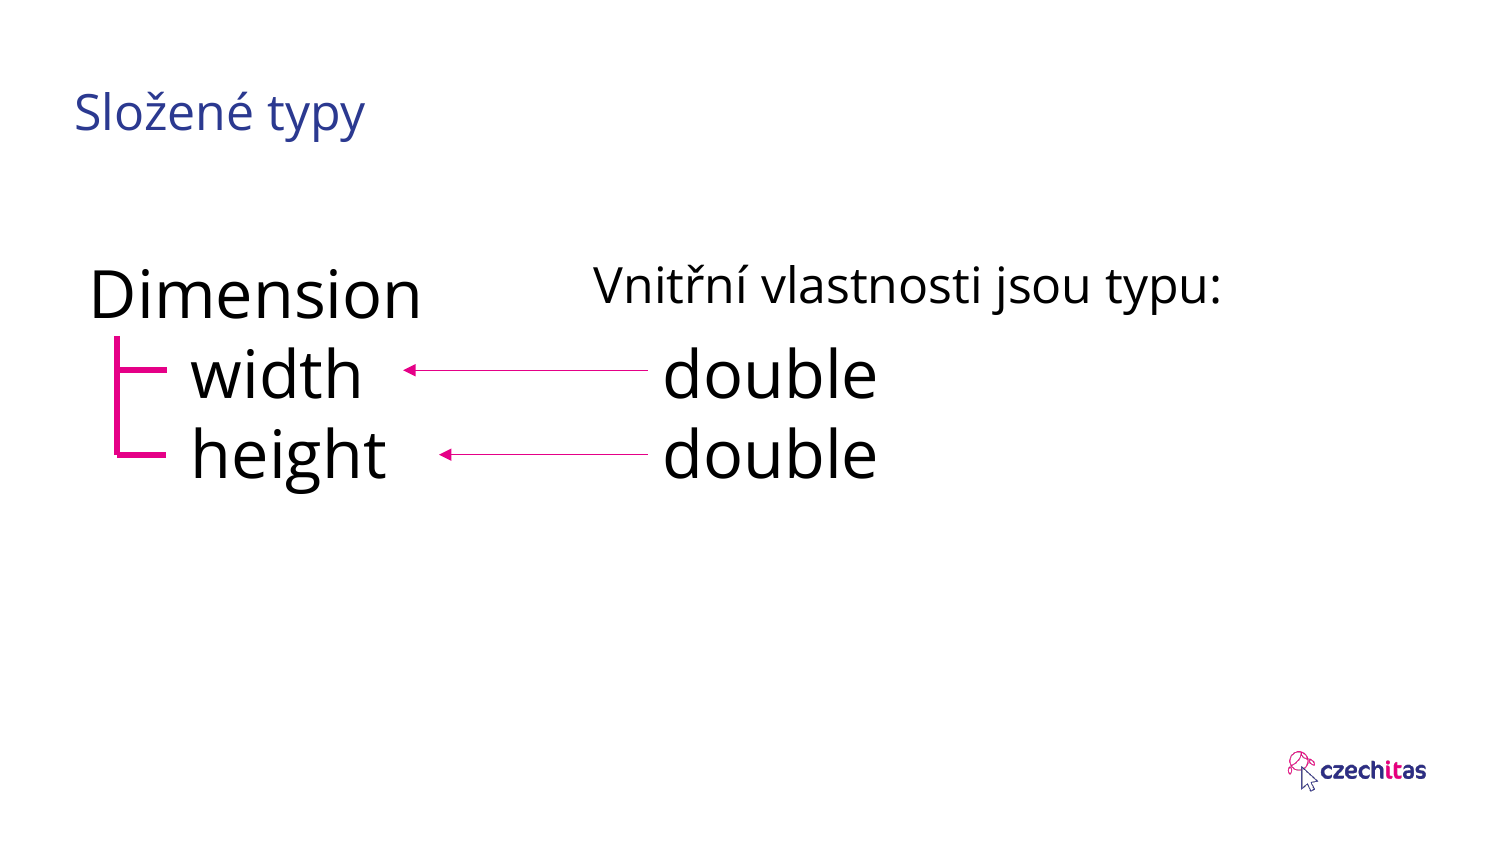

# Složené typy
Dimension
	width	double
	height	double
Vnitřní vlastnosti jsou typu: